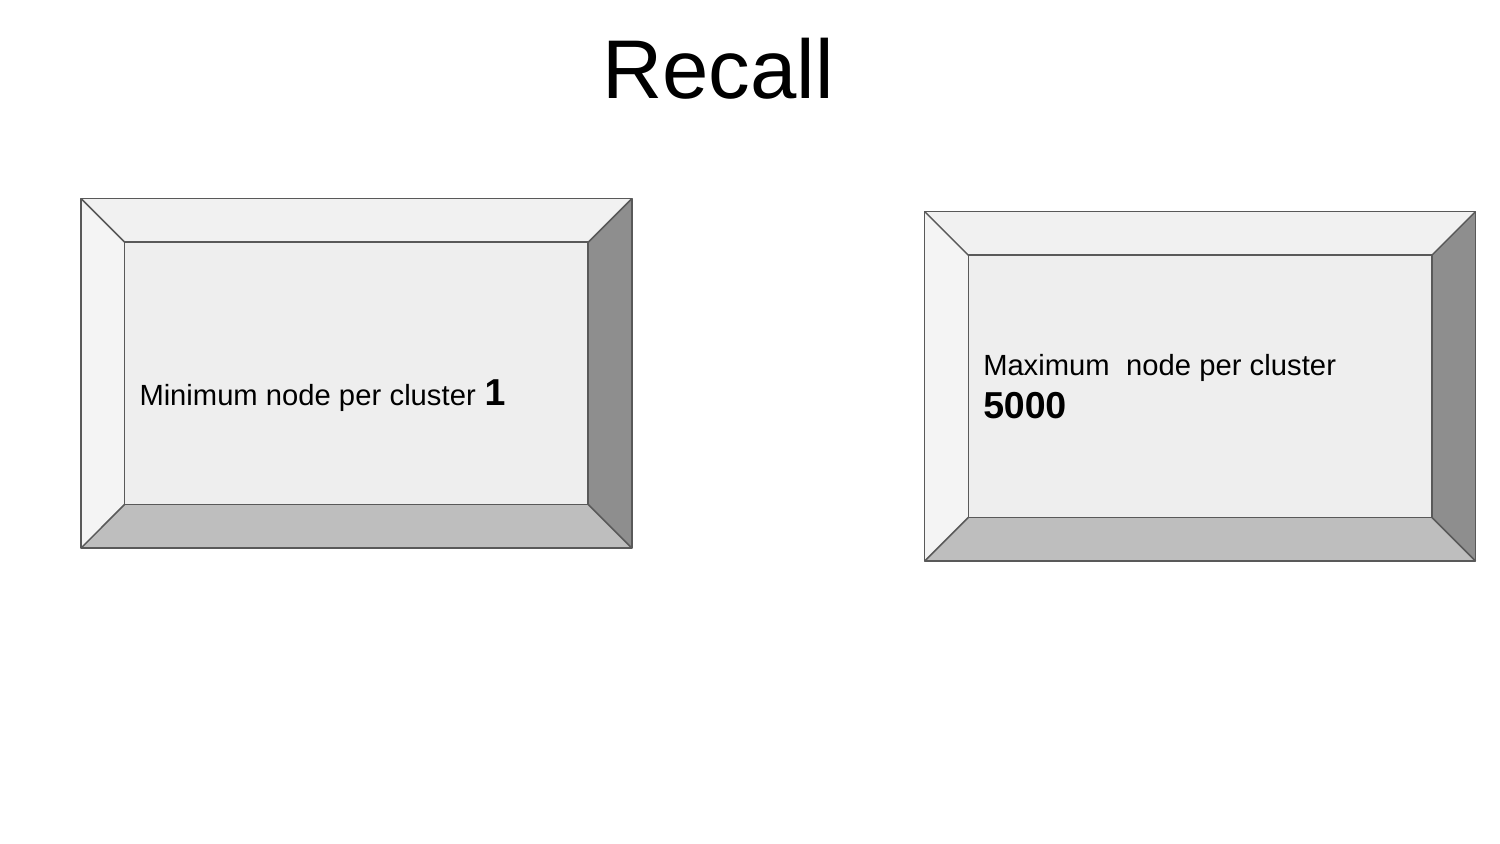

# Recall

Minimum node per cluster 1
Maximum  node per cluster 5000